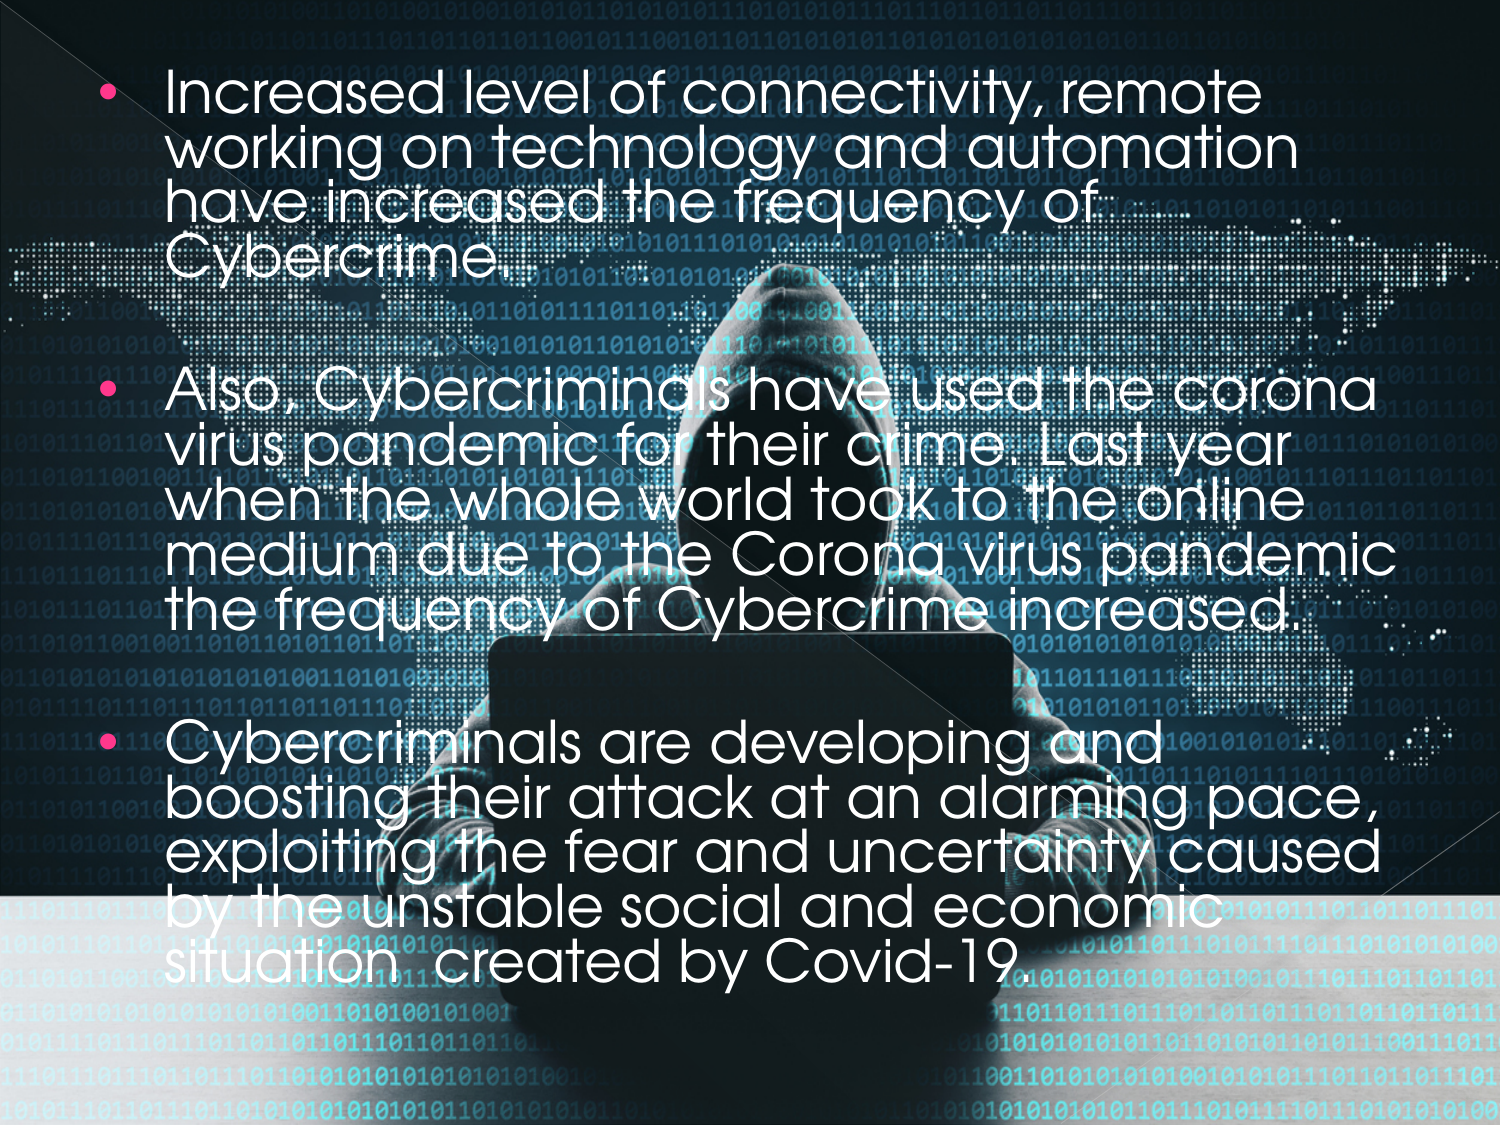

Increased level of connectivity, remote working on technology and automation have increased the frequency of Cybercrime.

Also, Cybercriminals have used the corona virus pandemic for their crime. Last year when the whole world took to the online medium due to the Corona virus pandemic the frequency of Cybercrime increased.

Cybercriminals are developing and boosting their attack at an alarming pace, exploiting the fear and uncertainty caused by the unstable social and economic situation  created by Covid-19.